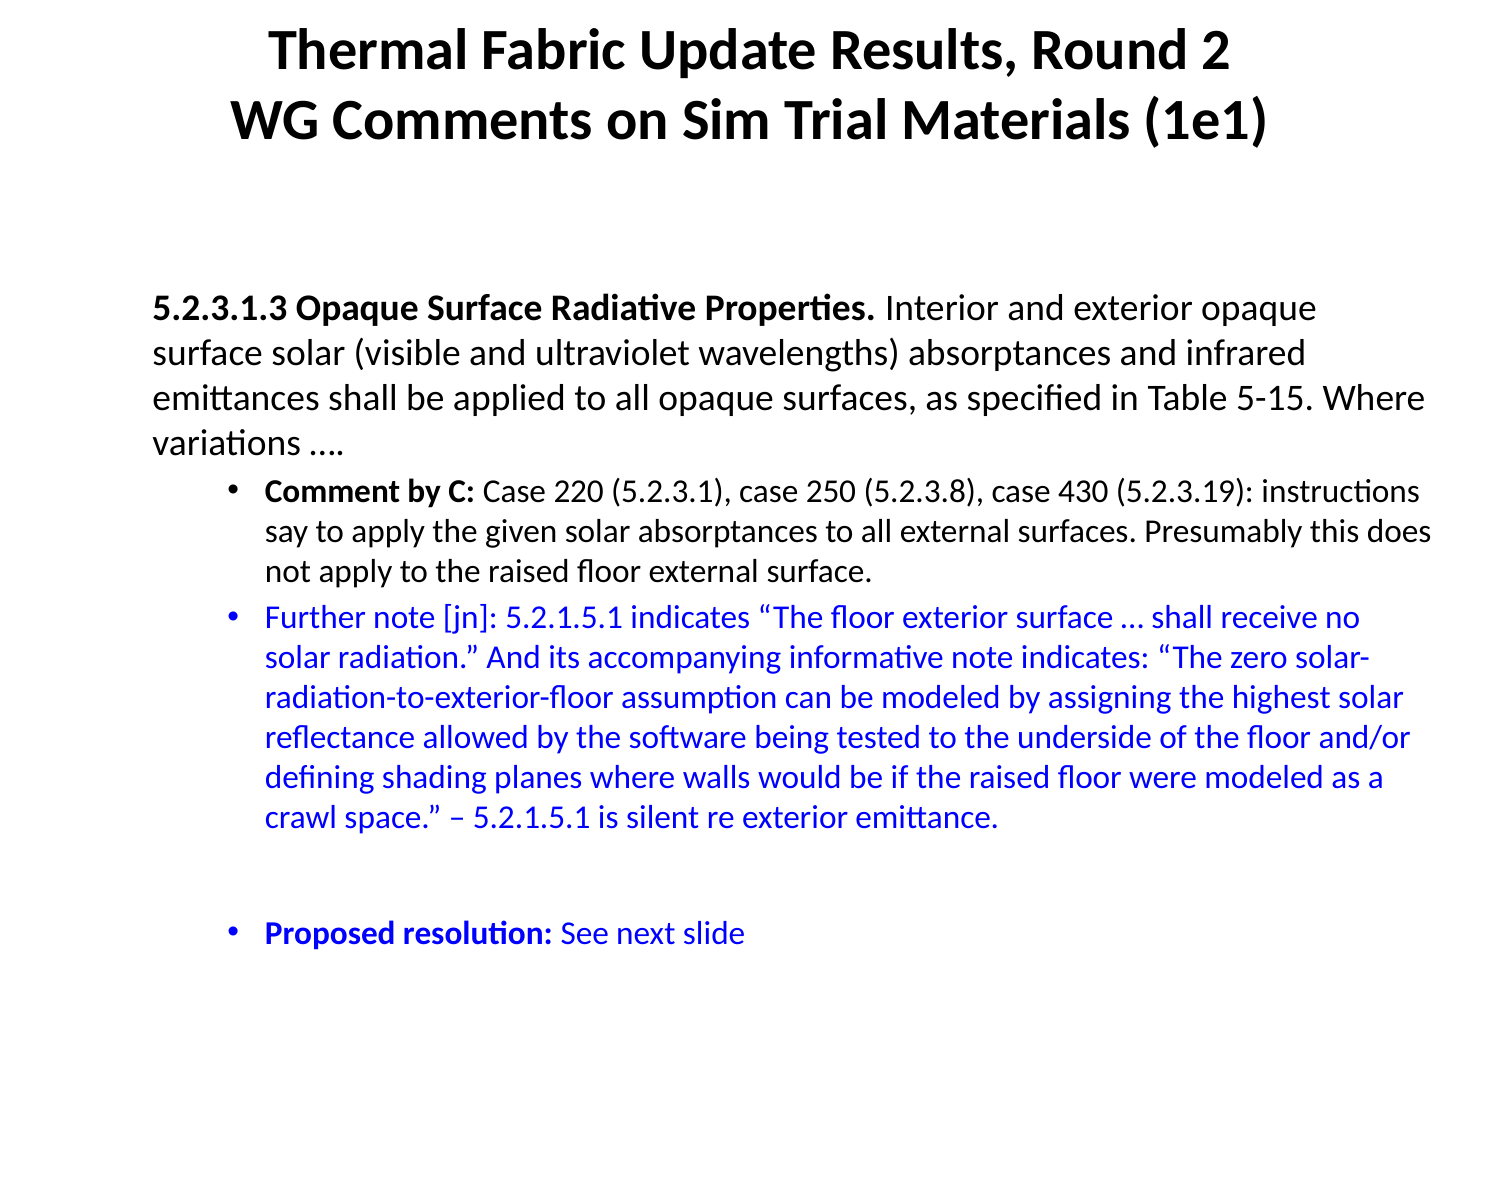

# Thermal Fabric Update Results, Round 2 WG Comments on Sim Trial Materials (1e1)
5.2.3.1.3 Opaque Surface Radiative Properties. Interior and exterior opaque surface solar (visible and ultraviolet wavelengths) absorptances and infrared emittances shall be applied to all opaque surfaces, as specified in Table 5-15. Where variations ….
Comment by C: Case 220 (5.2.3.1), case 250 (5.2.3.8), case 430 (5.2.3.19): instructions say to apply the given solar absorptances to all external surfaces. Presumably this does not apply to the raised floor external surface.
Further note [jn]: 5.2.1.5.1 indicates “The floor exterior surface … shall receive no solar radiation.” And its accompanying informative note indicates: “The zero solar-radiation-to-exterior-floor assumption can be modeled by assigning the highest solar reflectance allowed by the software being tested to the underside of the floor and/or defining shading planes where walls would be if the raised floor were modeled as a crawl space.” – 5.2.1.5.1 is silent re exterior emittance.

Proposed resolution: See next slide